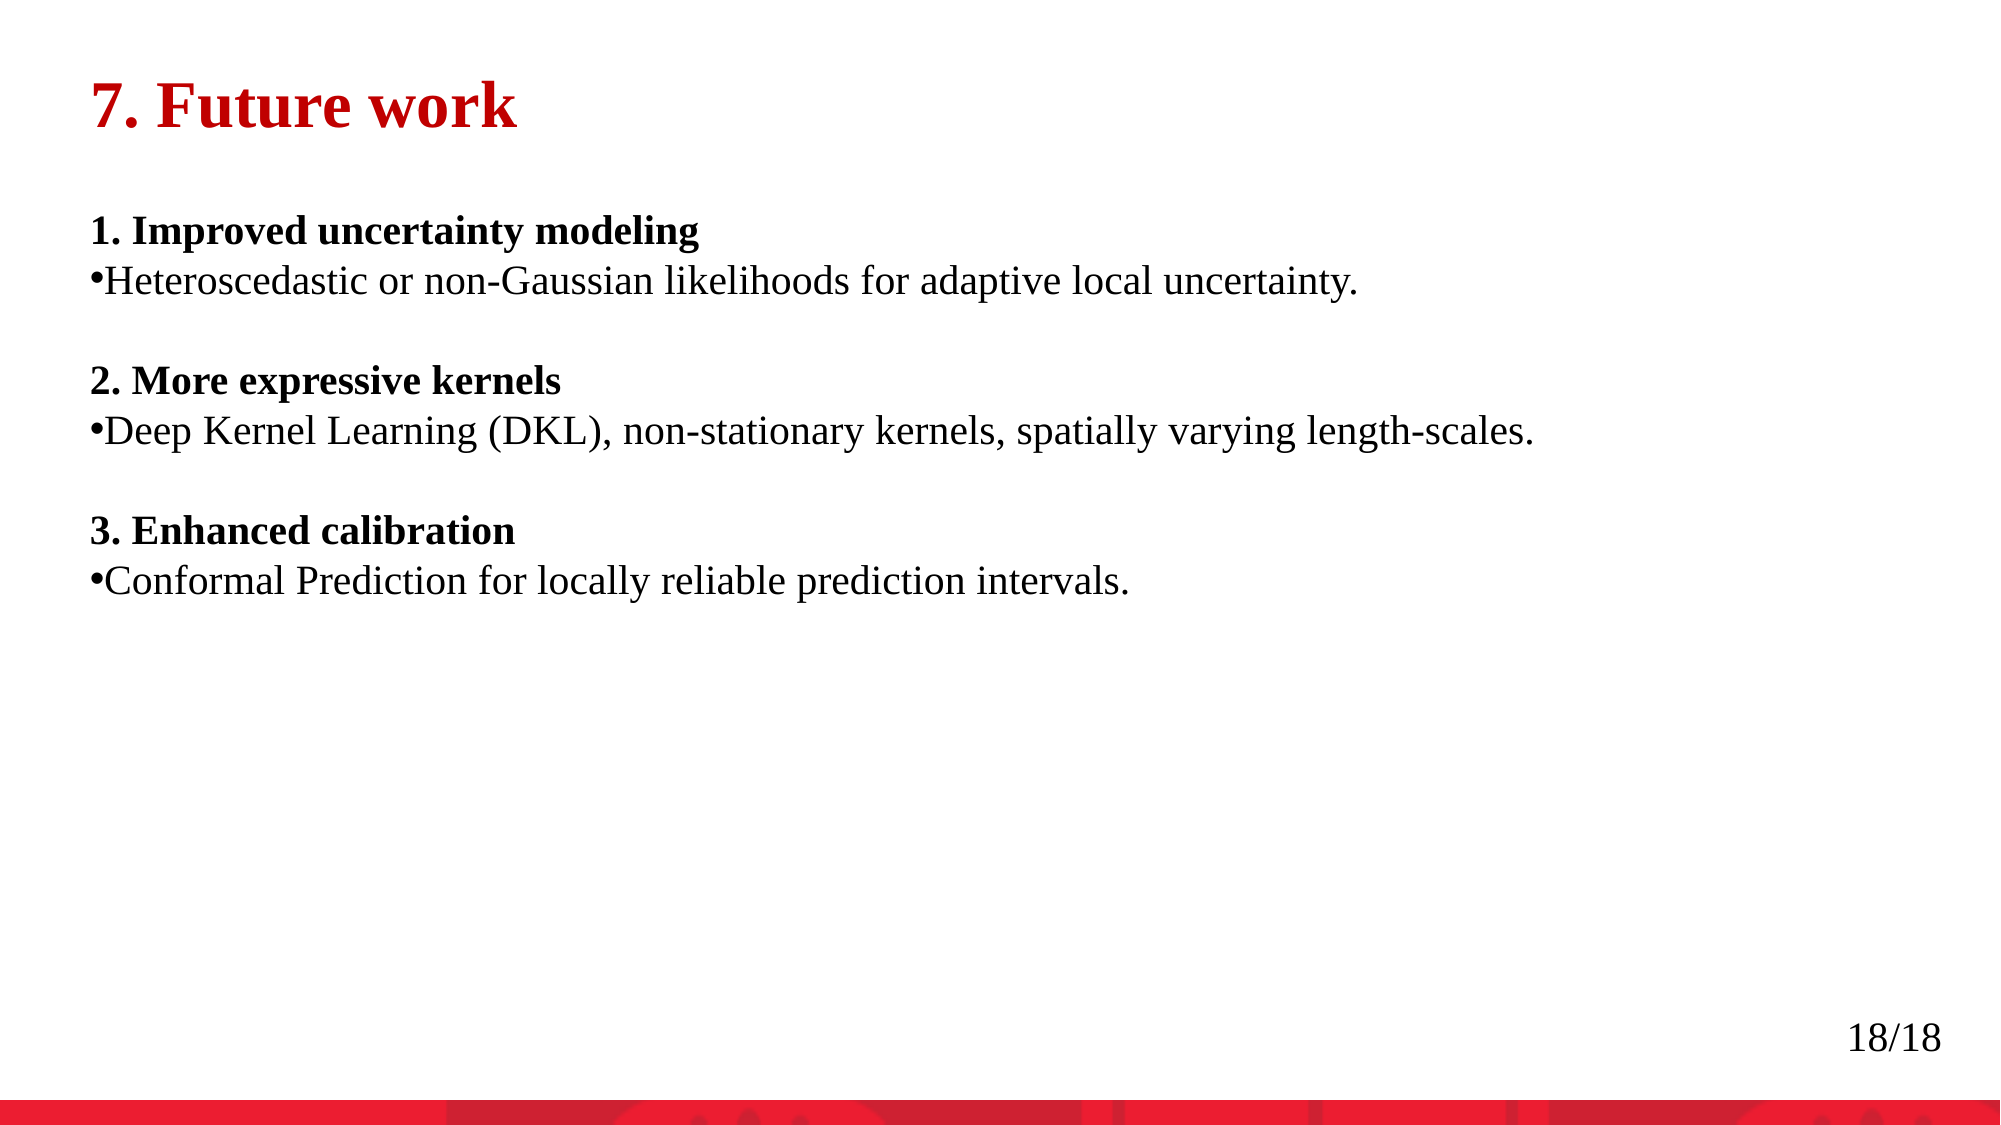

# 7. Future work
1. Improved uncertainty modeling
Heteroscedastic or non-Gaussian likelihoods for adaptive local uncertainty.

2. More expressive kernels
Deep Kernel Learning (DKL), non-stationary kernels, spatially varying length-scales.
3. Enhanced calibration
Conformal Prediction for locally reliable prediction intervals.
18/18